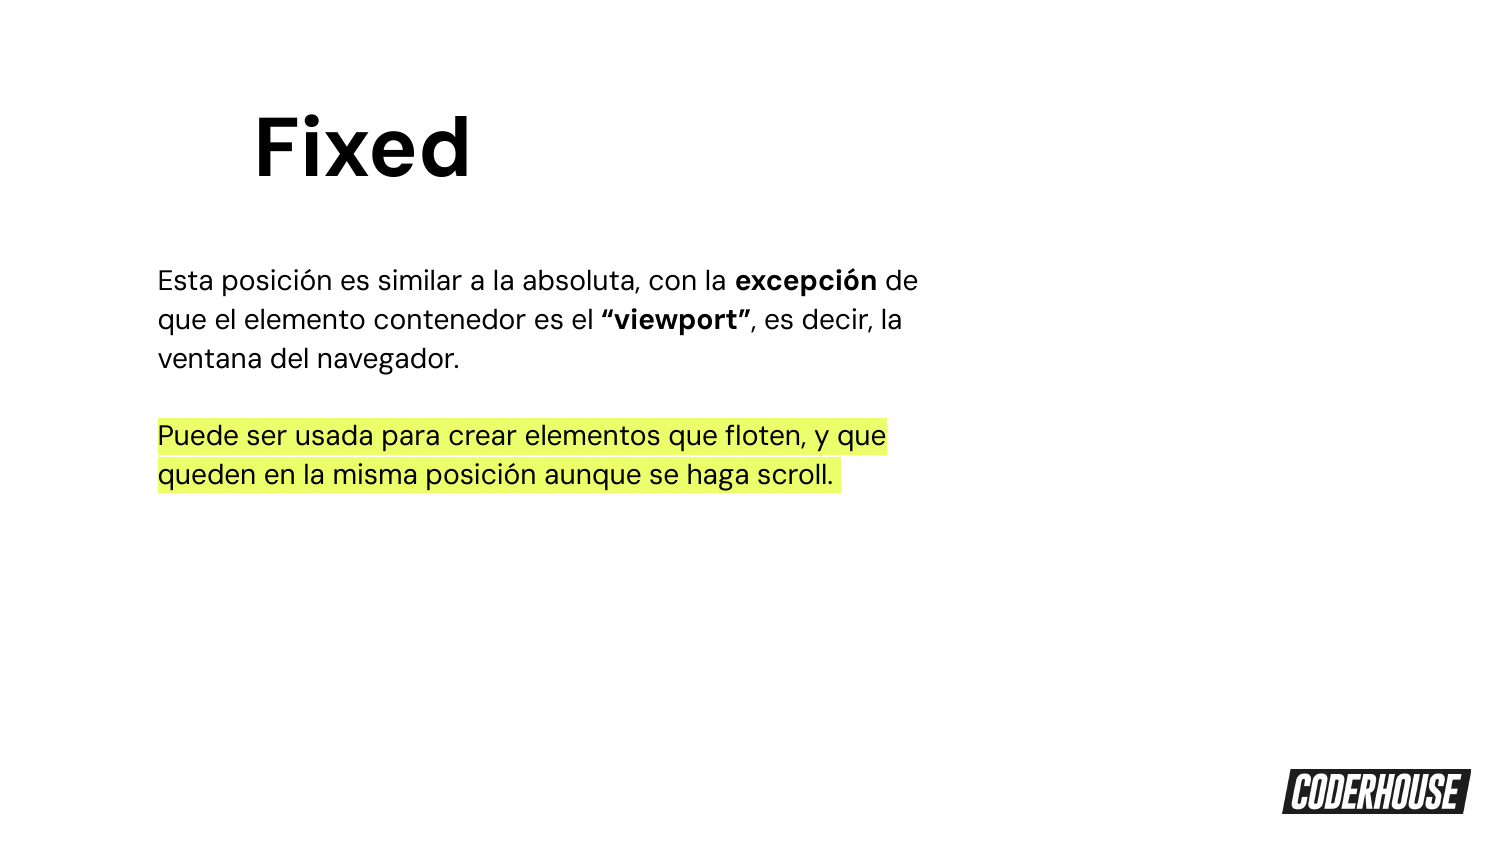

Fixed
Esta posición es similar a la absoluta, con la excepción de que el elemento contenedor es el “viewport”, es decir, la ventana del navegador.
Puede ser usada para crear elementos que floten, y que queden en la misma posición aunque se haga scroll.